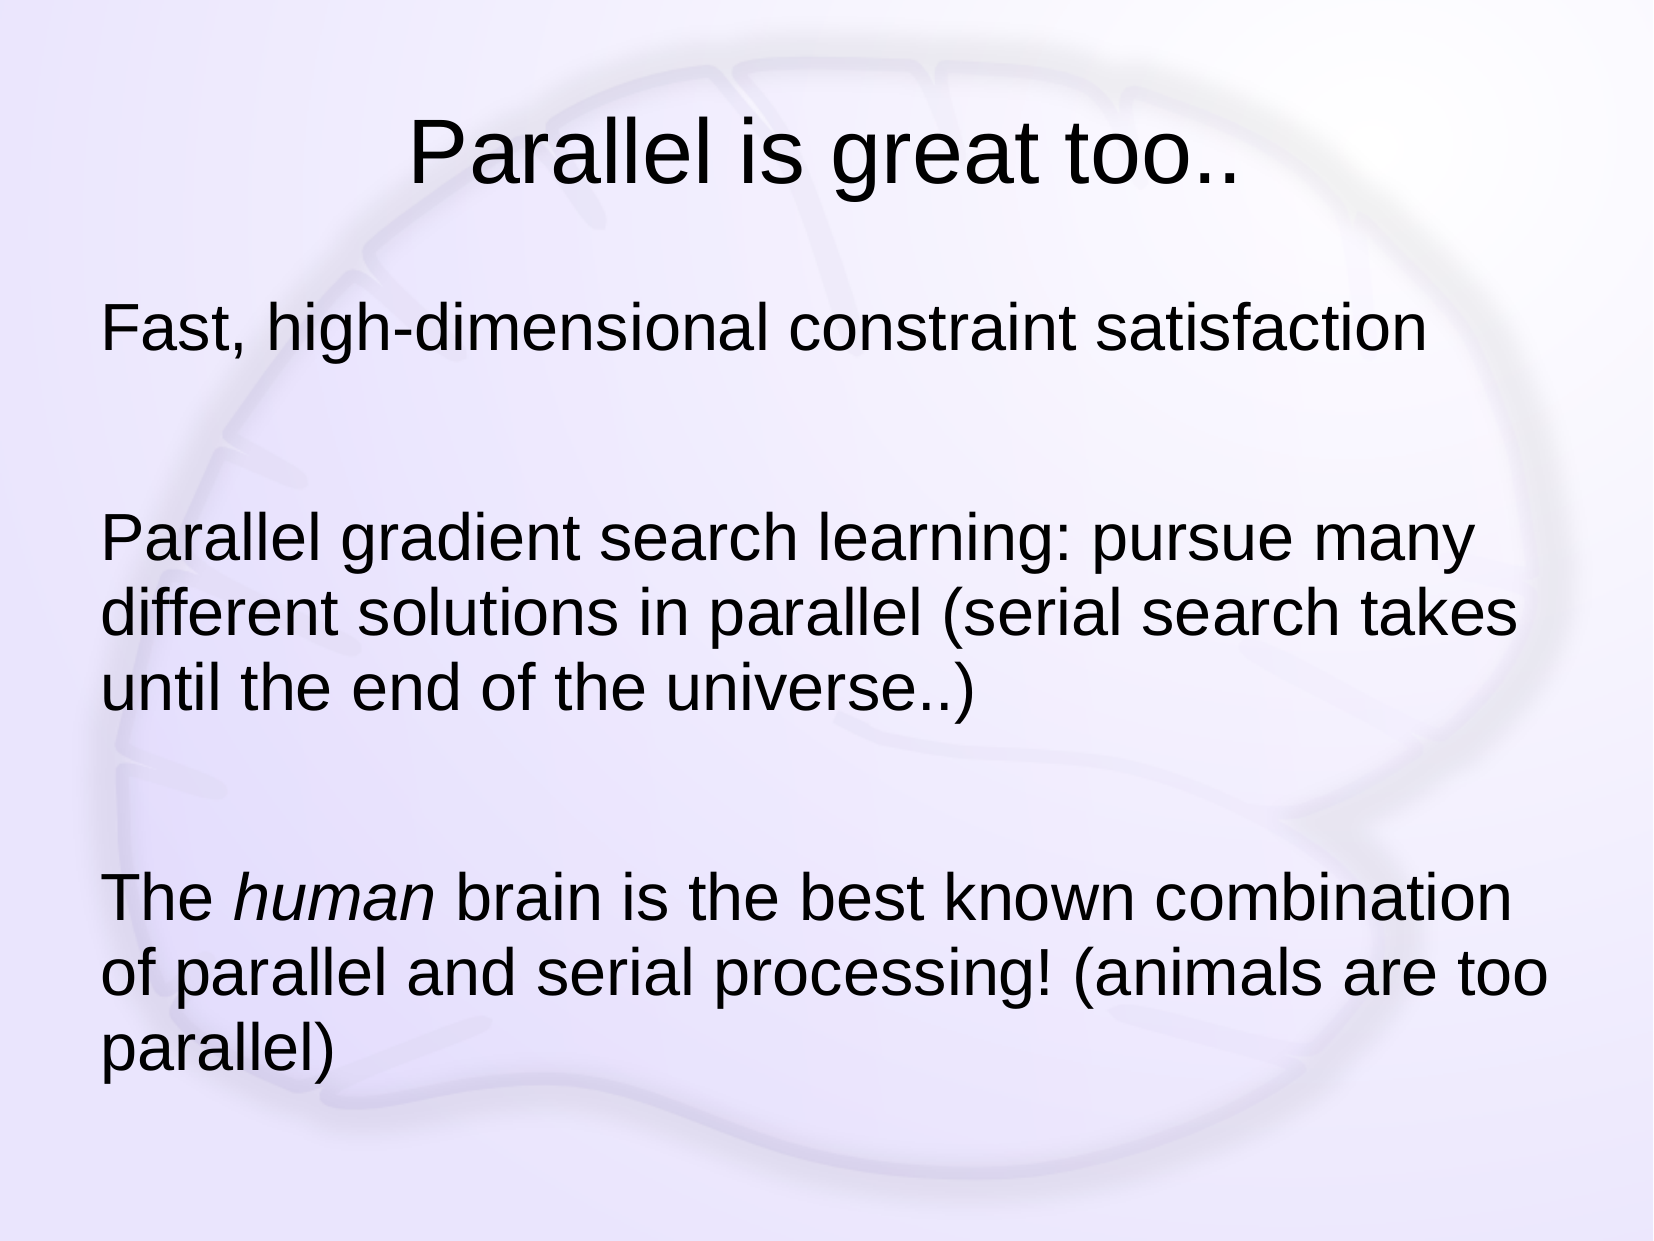

# Parallel is great too..
Fast, high-dimensional constraint satisfaction

Parallel gradient search learning: pursue many different solutions in parallel (serial search takes until the end of the universe..)

The human brain is the best known combination of parallel and serial processing! (animals are too parallel)